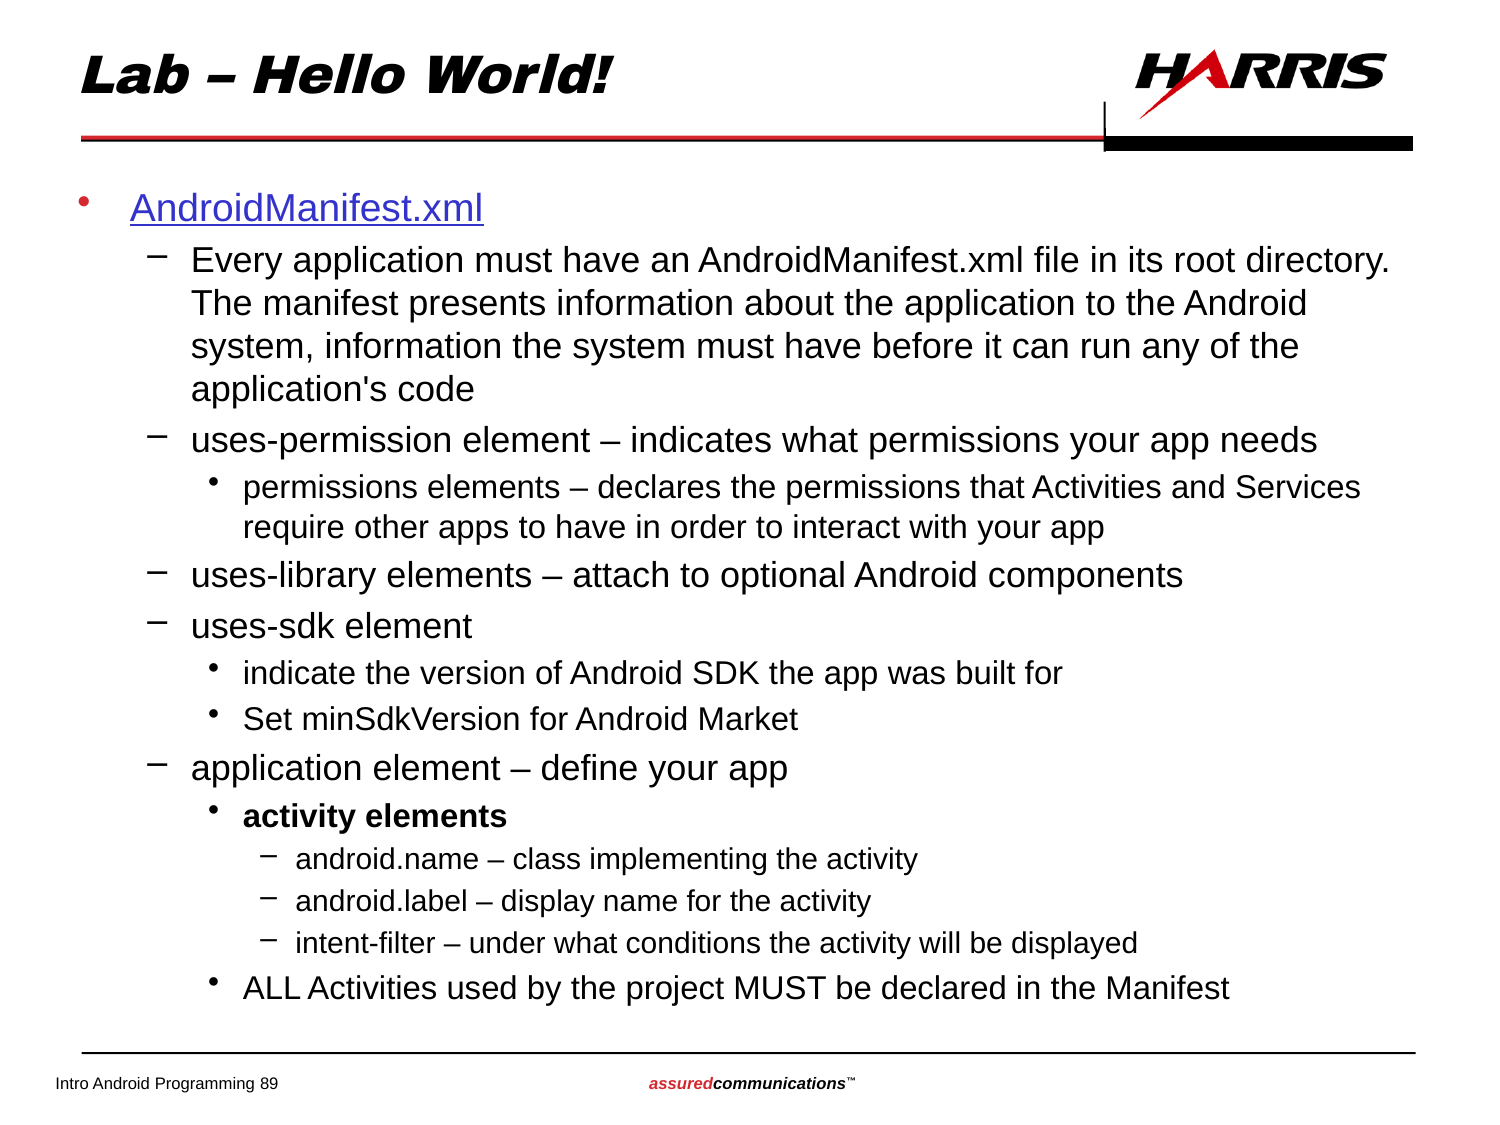

# Lab – Hello World!
AndroidManifest.xml
Every application must have an AndroidManifest.xml file in its root directory. The manifest presents information about the application to the Android system, information the system must have before it can run any of the application's code
uses-permission element – indicates what permissions your app needs
permissions elements – declares the permissions that Activities and Services require other apps to have in order to interact with your app
uses-library elements – attach to optional Android components
uses-sdk element
indicate the version of Android SDK the app was built for
Set minSdkVersion for Android Market
application element – define your app
activity elements
android.name – class implementing the activity
android.label – display name for the activity
intent-filter – under what conditions the activity will be displayed
ALL Activities used by the project MUST be declared in the Manifest